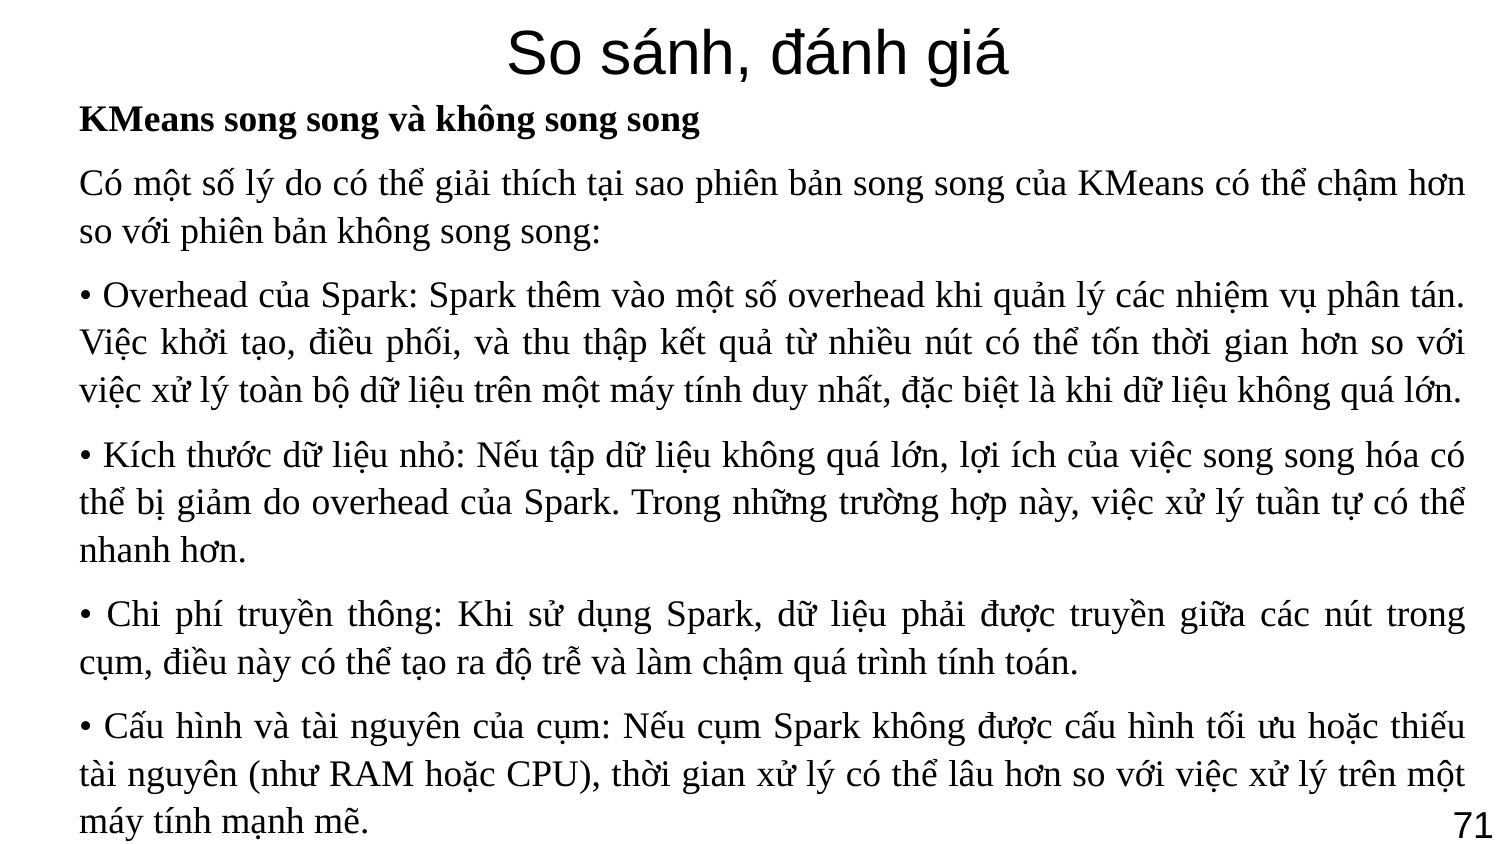

# So sánh, đánh giá
KMeans song song và không song song
Có một số lý do có thể giải thích tại sao phiên bản song song của KMeans có thể chậm hơn so với phiên bản không song song:
• Overhead của Spark: Spark thêm vào một số overhead khi quản lý các nhiệm vụ phân tán. Việc khởi tạo, điều phối, và thu thập kết quả từ nhiều nút có thể tốn thời gian hơn so với việc xử lý toàn bộ dữ liệu trên một máy tính duy nhất, đặc biệt là khi dữ liệu không quá lớn.
• Kích thước dữ liệu nhỏ: Nếu tập dữ liệu không quá lớn, lợi ích của việc song song hóa có thể bị giảm do overhead của Spark. Trong những trường hợp này, việc xử lý tuần tự có thể nhanh hơn.
• Chi phí truyền thông: Khi sử dụng Spark, dữ liệu phải được truyền giữa các nút trong cụm, điều này có thể tạo ra độ trễ và làm chậm quá trình tính toán.
• Cấu hình và tài nguyên của cụm: Nếu cụm Spark không được cấu hình tối ưu hoặc thiếu tài nguyên (như RAM hoặc CPU), thời gian xử lý có thể lâu hơn so với việc xử lý trên một máy tính mạnh mẽ.

71